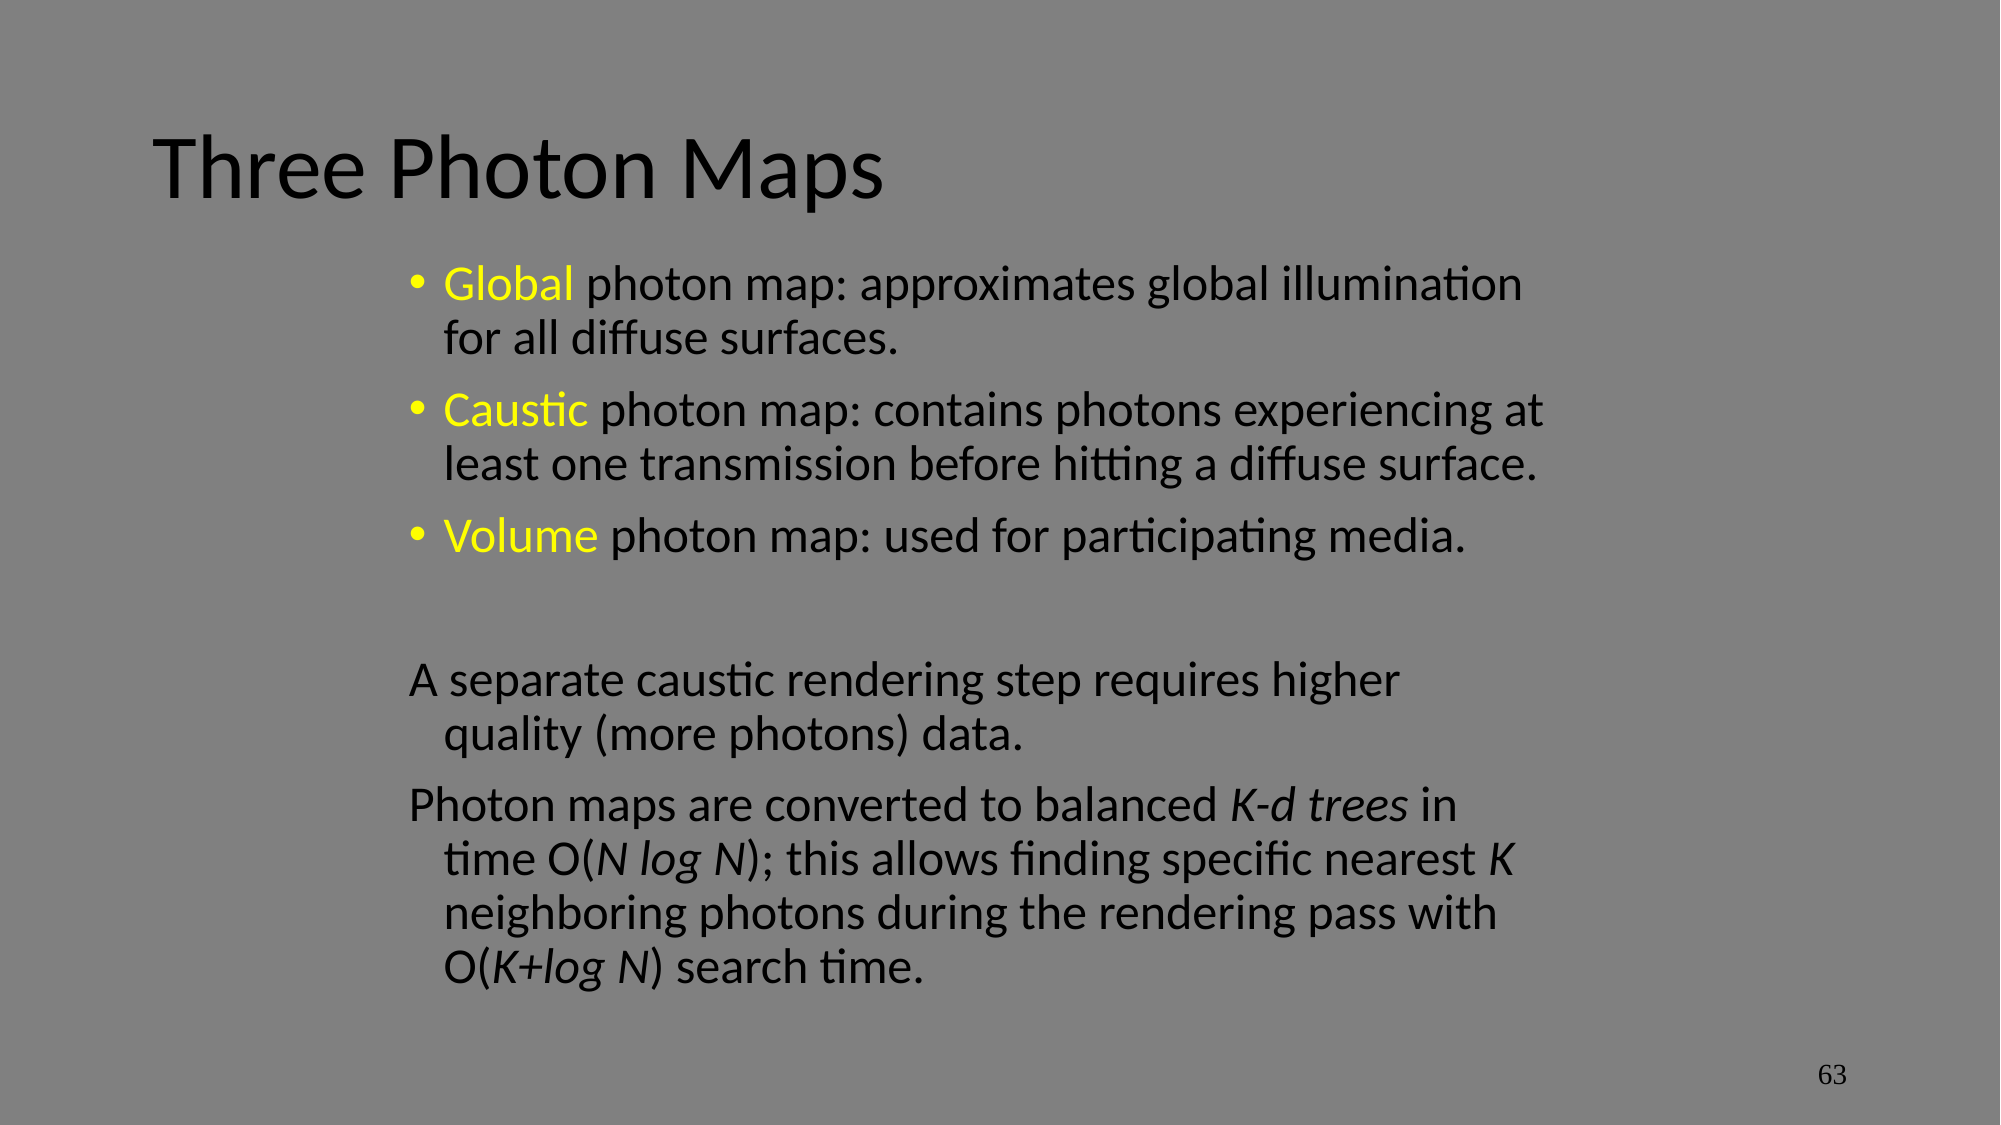

# Three Photon Maps
Global photon map: approximates global illumination for all diffuse surfaces.
Caustic photon map: contains photons experiencing at least one transmission before hitting a diffuse surface.
Volume photon map: used for participating media.

A separate caustic rendering step requires higher quality (more photons) data.
Photon maps are converted to balanced K-d trees in time O(N log N); this allows finding specific nearest K neighboring photons during the rendering pass with O(K+log N) search time.
63